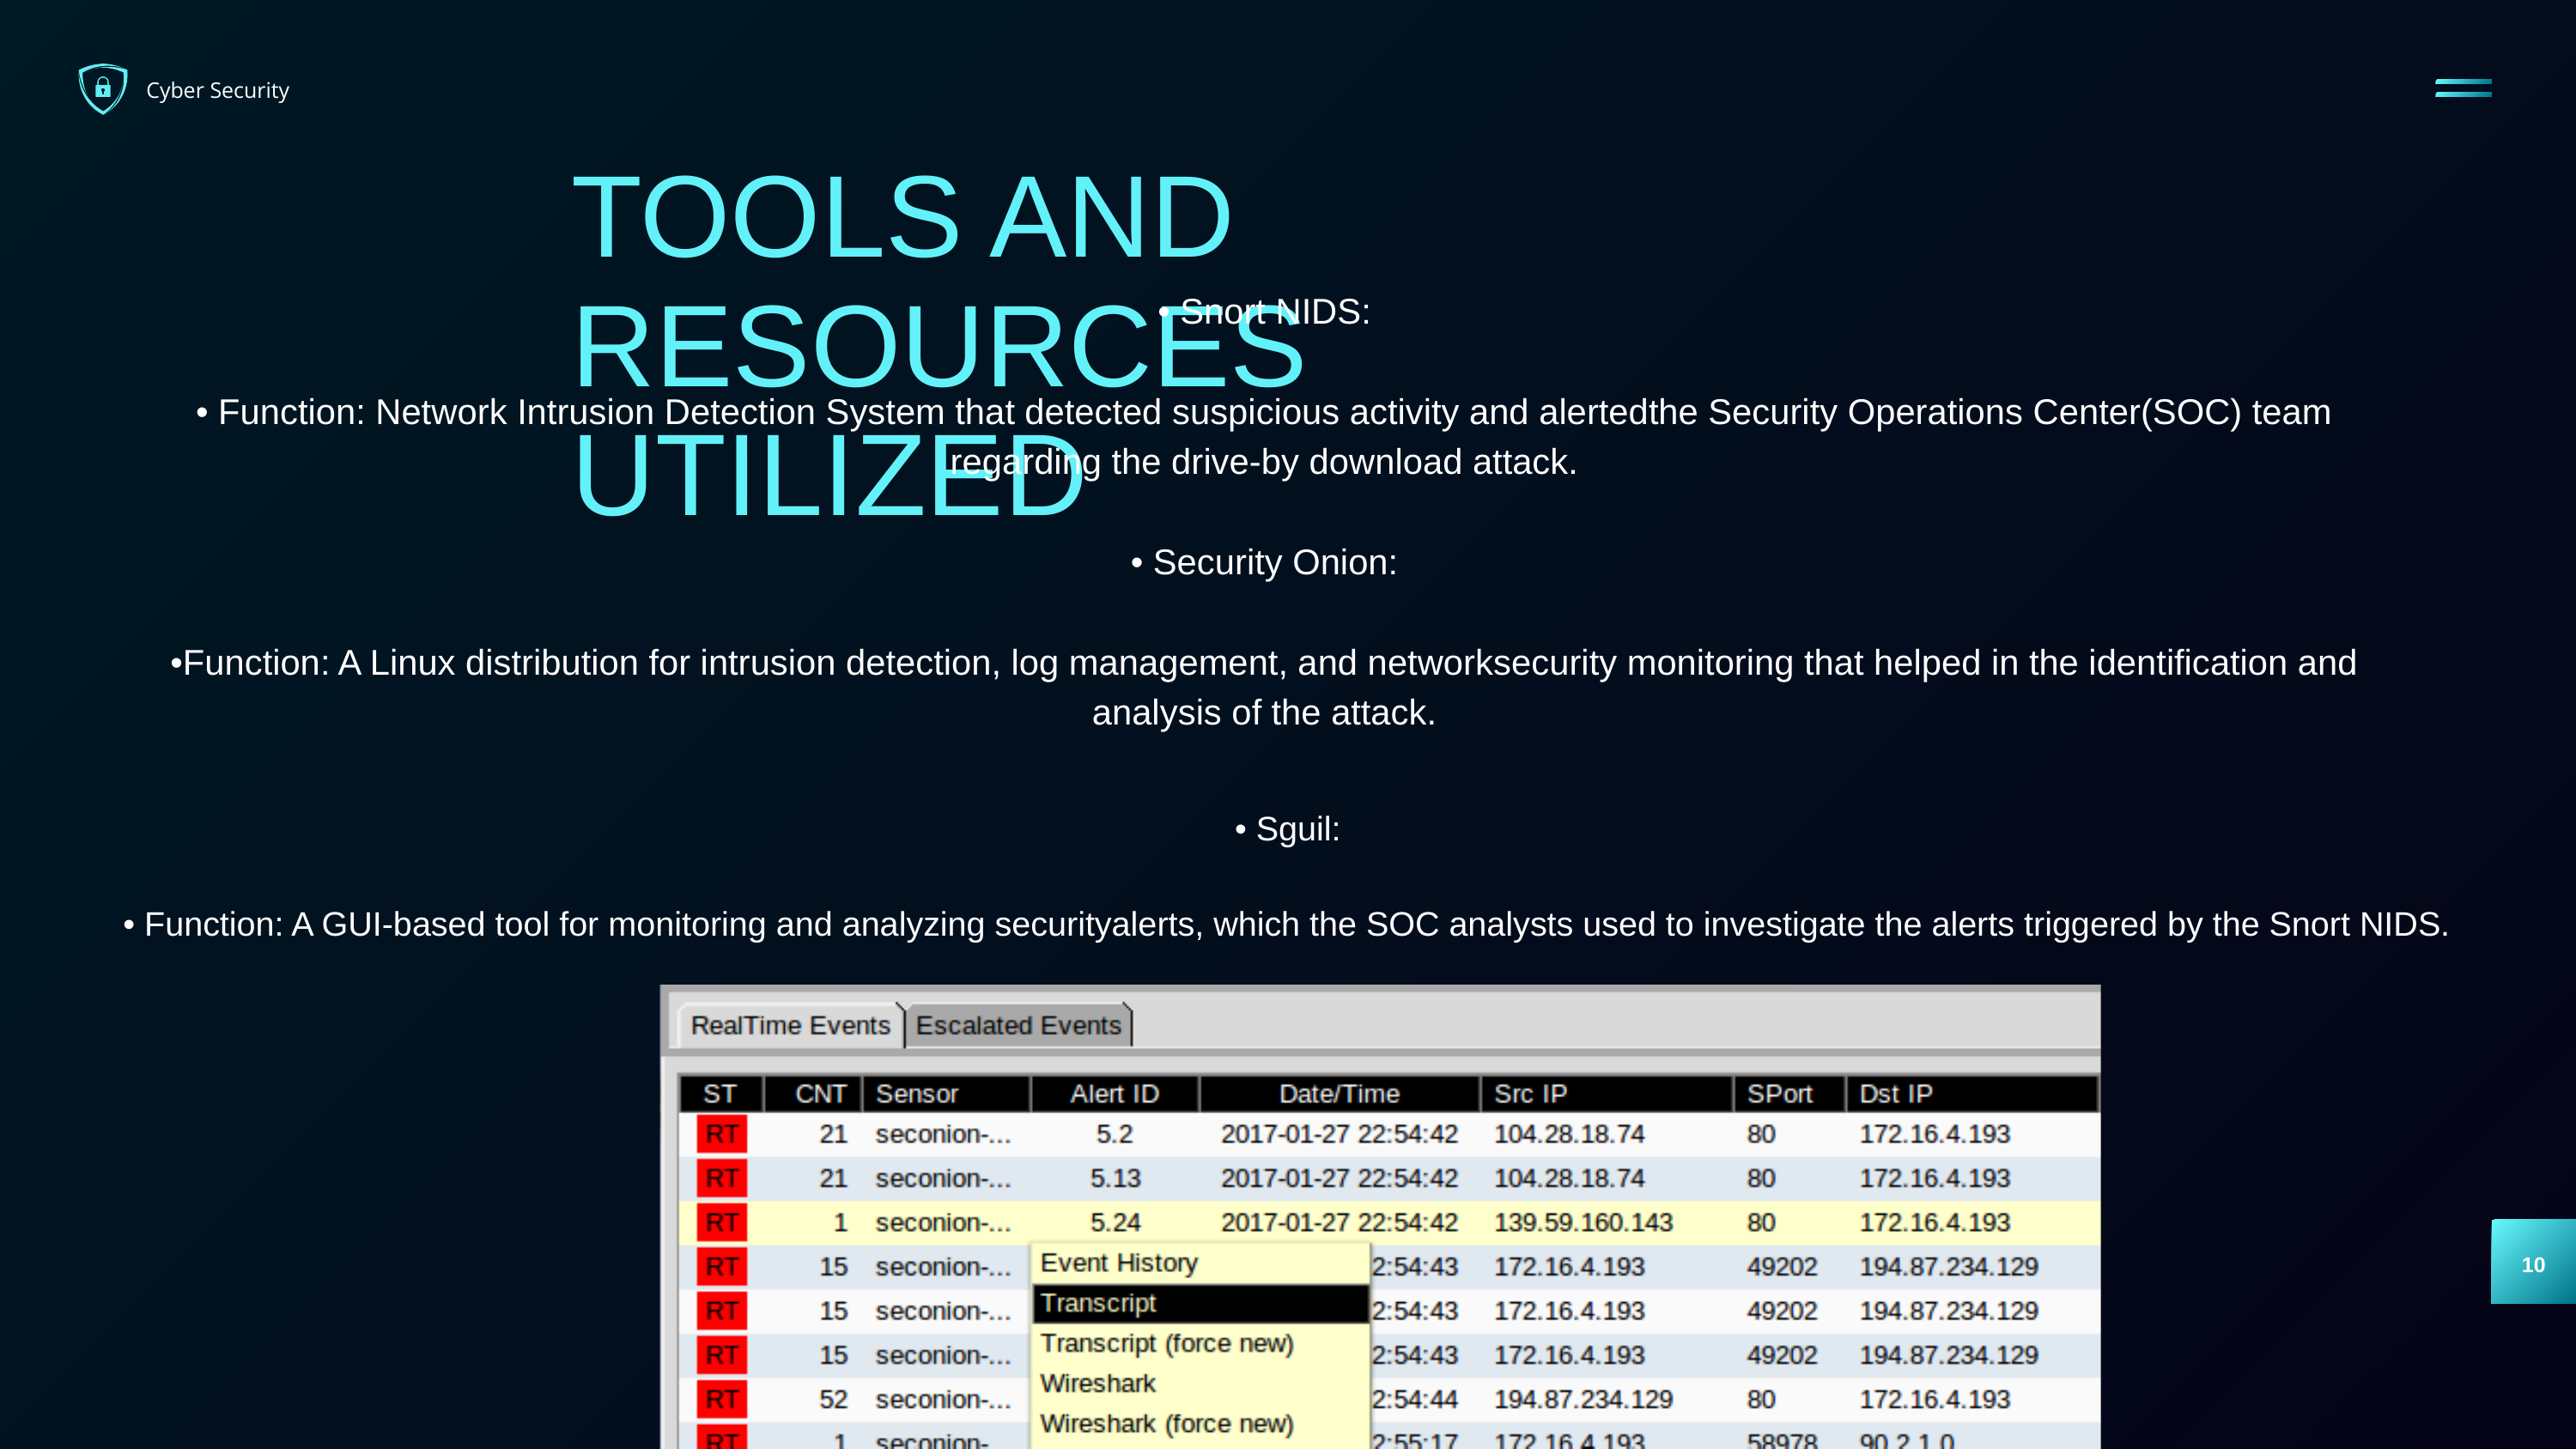

Cyber Security

TOOLS AND RESOURCES UTILIZED

• Snort NIDS:

• Function: Network Intrusion Detection System that detected suspicious activity and alertedthe Security Operations Center(SOC) team regarding the drive-by download attack.

• Security Onion:

•Function: A Linux distribution for intrusion detection, log management, and networksecurity monitoring that helped in the identification and analysis of the attack.

• Sguil:

• Function: A GUI-based tool for monitoring and analyzing securityalerts, which the SOC analysts used to investigate the alerts triggered by the Snort NIDS.

10